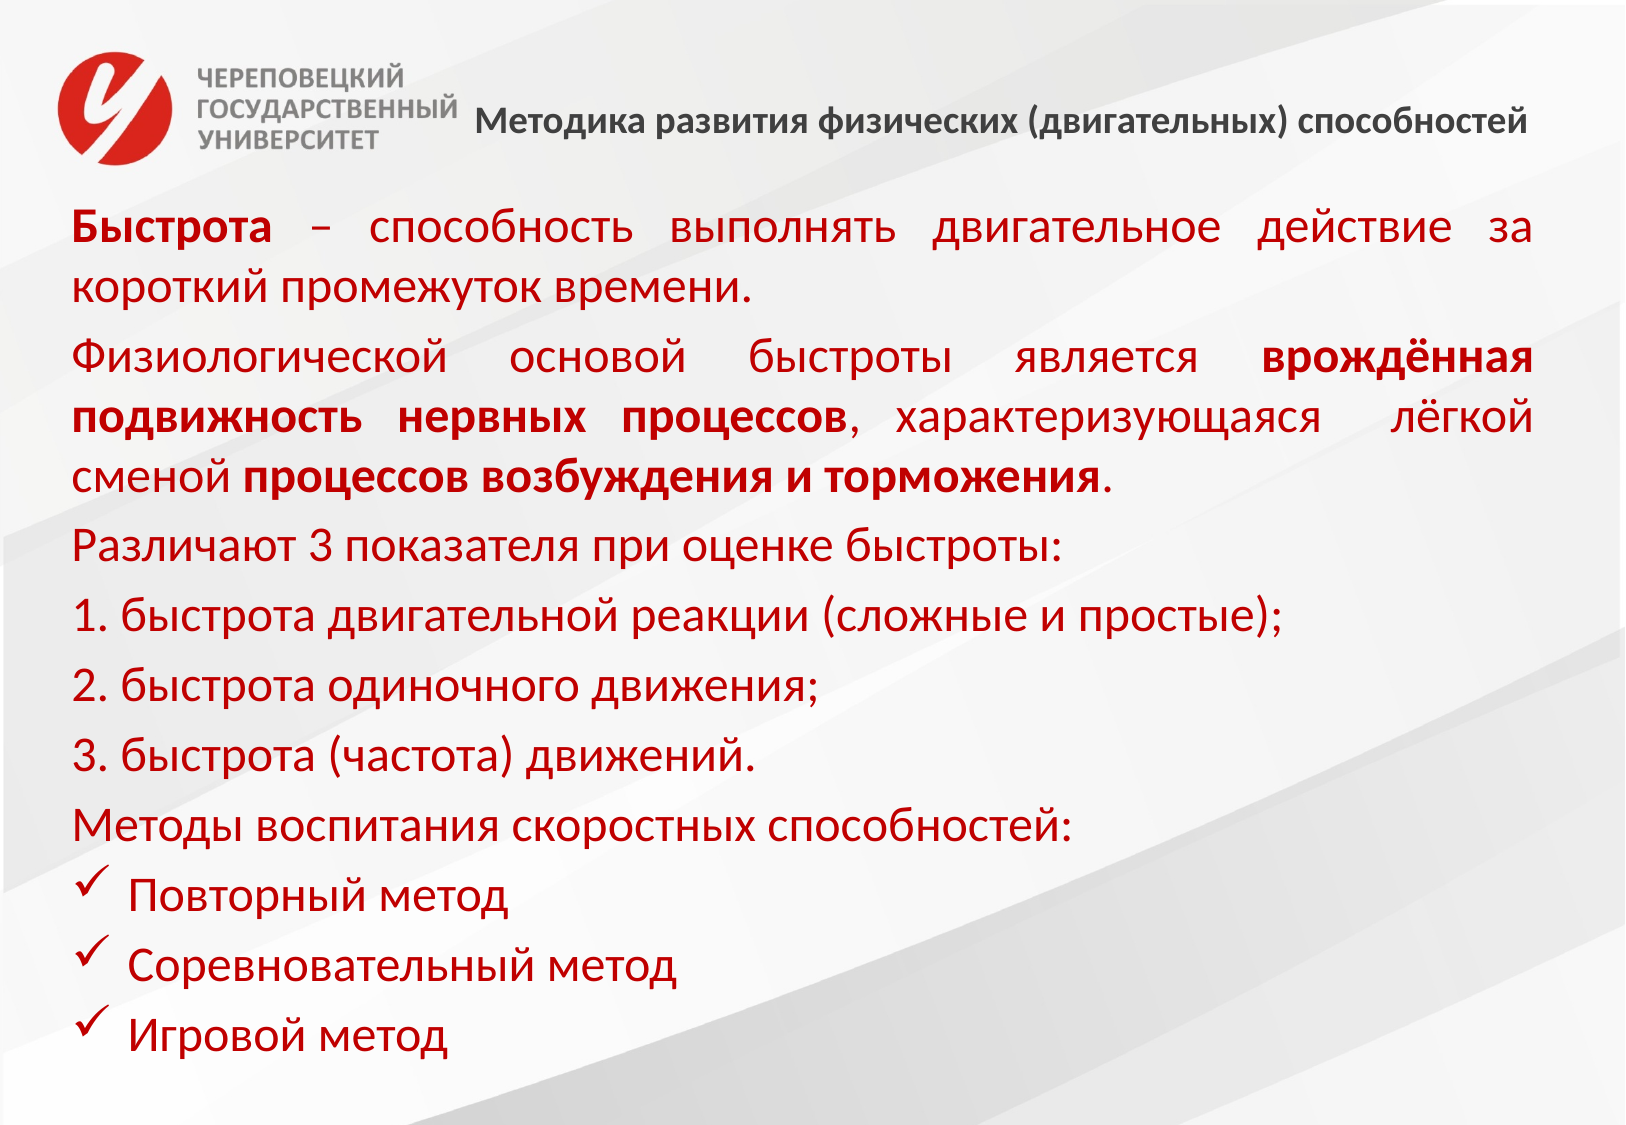

# Методика развития физических (двигательных) способностей
Быстрота – способность выполнять двигательное действие за короткий промежуток времени.
Физиологической основой быстроты является врождённая подвижность нервных процессов, характеризующаяся  лёгкой сменой процессов возбуждения и торможения.
Различают 3 показателя при оценке быстроты:
1. быстрота двигательной реакции (сложные и простые);
2. быстрота одиночного движения;
3. быстрота (частота) движений.
Методы воспитания скоростных способностей:
Повторный метод
Соревновательный метод
Игровой метод